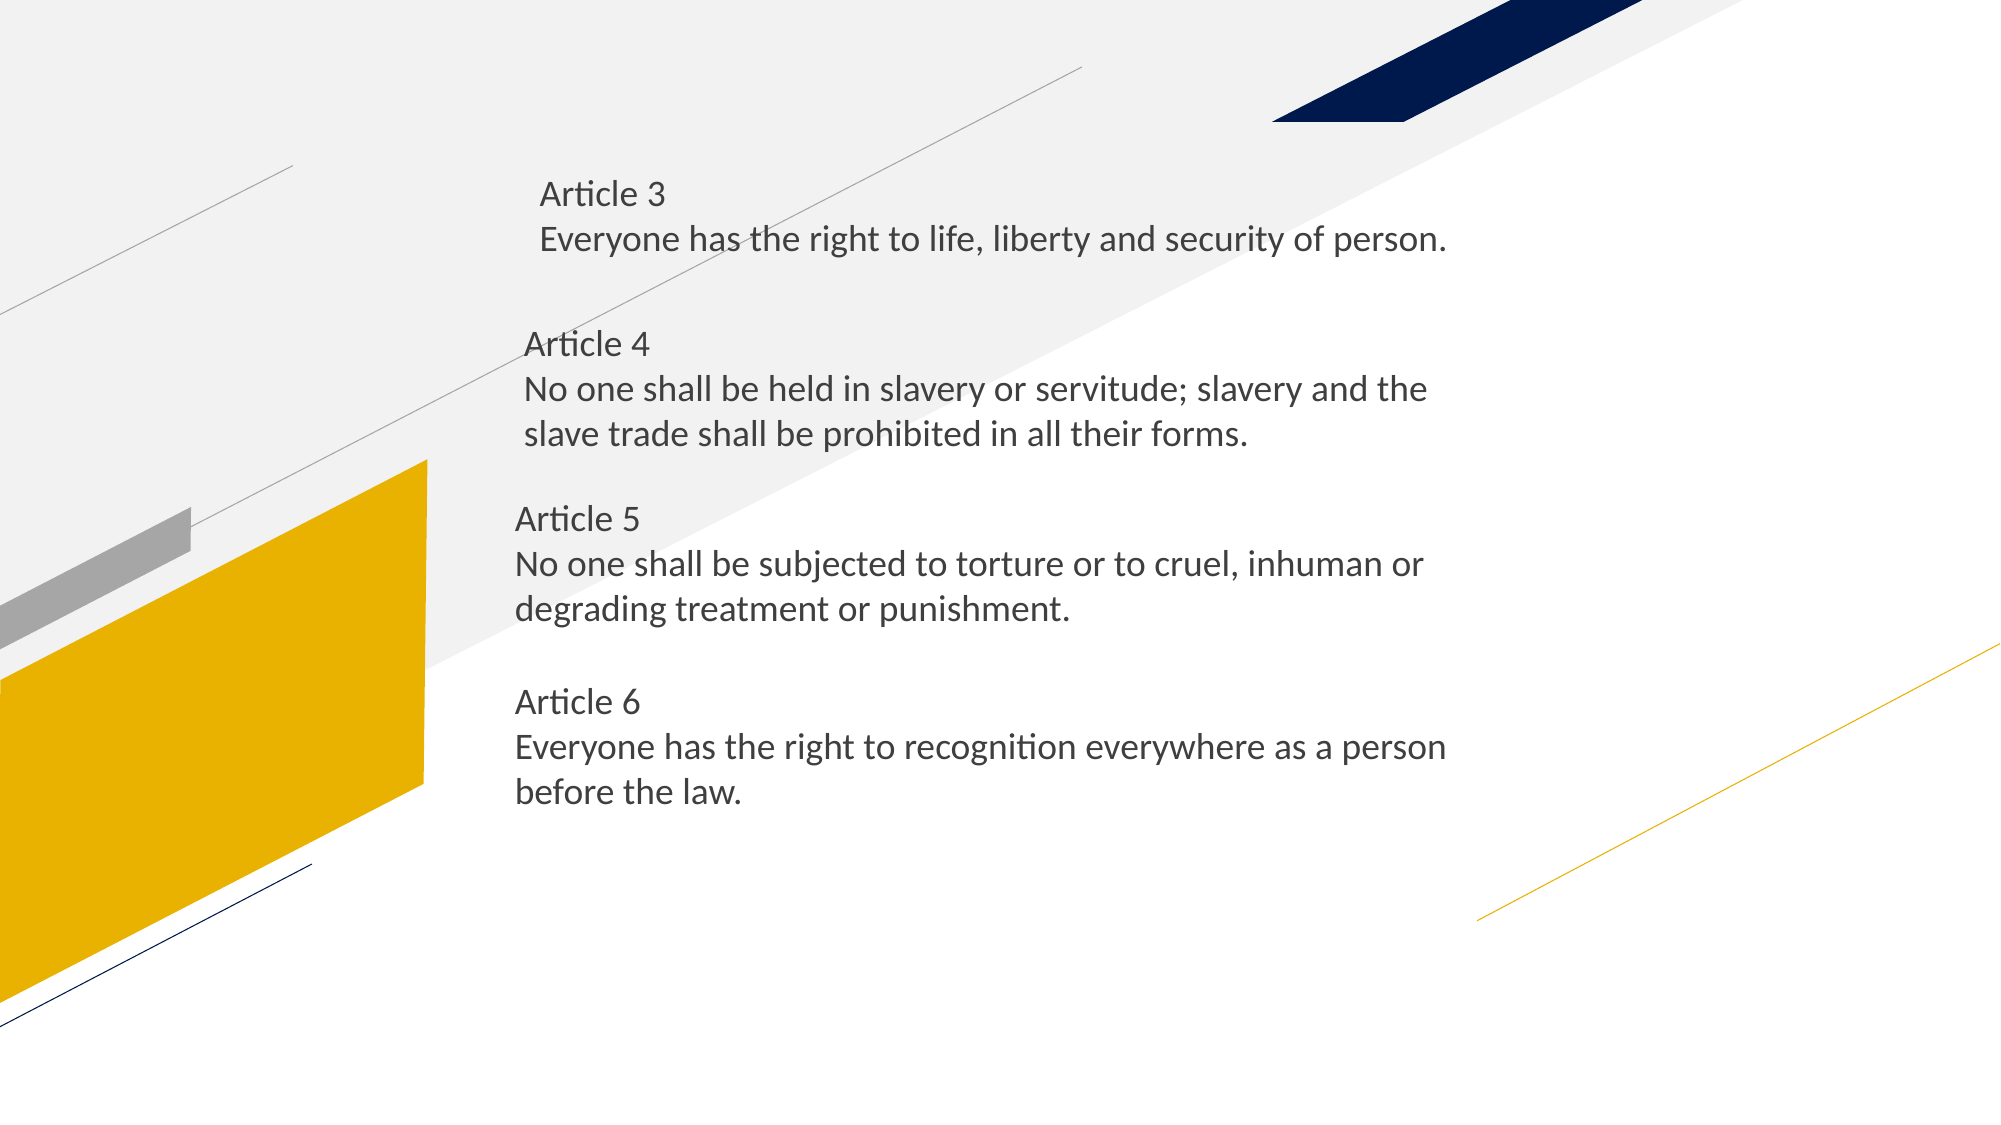

Article 3
Everyone has the right to life, liberty and security of person.
Article 4
No one shall be held in slavery or servitude; slavery and the slave trade shall be prohibited in all their forms.
Article 5
No one shall be subjected to torture or to cruel, inhuman or degrading treatment or punishment.
Article 6
Everyone has the right to recognition everywhere as a person before the law.